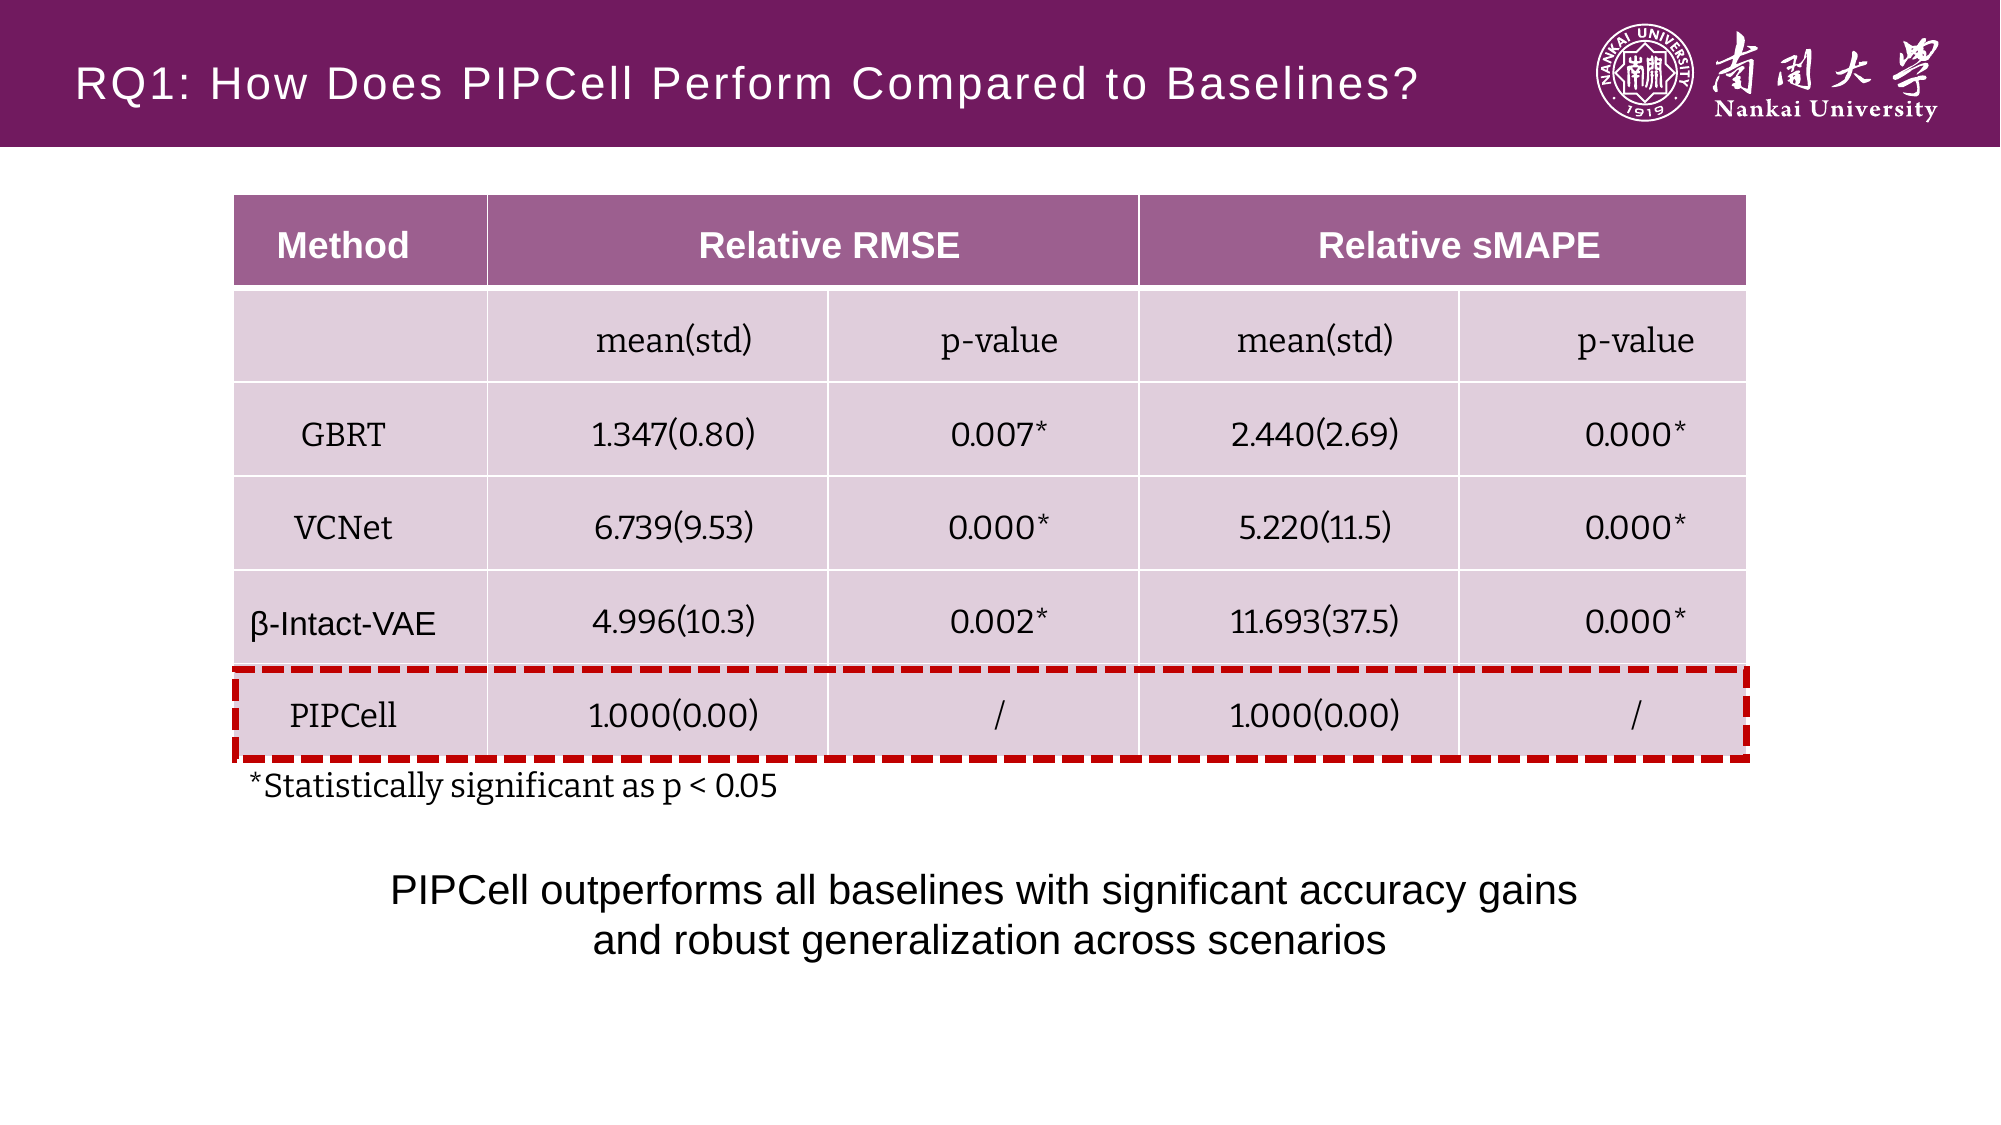

RQ1: How Does PIPCell Perform Compared to Baselines?
| Method | Relative RMSE |  | Relative sMAPE |  |
| --- | --- | --- | --- | --- |
|  | mean(std) | p-value | mean(std) | p-value |
| GBRT | 1.347(0.80) | 0.007\* | 2.440(2.69) | 0.000\* |
| VCNet | 6.739(9.53) | 0.000\* | 5.220(11.5) | 0.000\* |
| β-Intact-VAE | 4.996(10.3) | 0.002\* | 11.693(37.5) | 0.000\* |
| PIPCell | 1.000(0.00) | / | 1.000(0.00) | / |

*Statistically significant as p < 0.05
PIPCell outperforms all baselines with significant accuracy gains
and robust generalization across scenarios
19